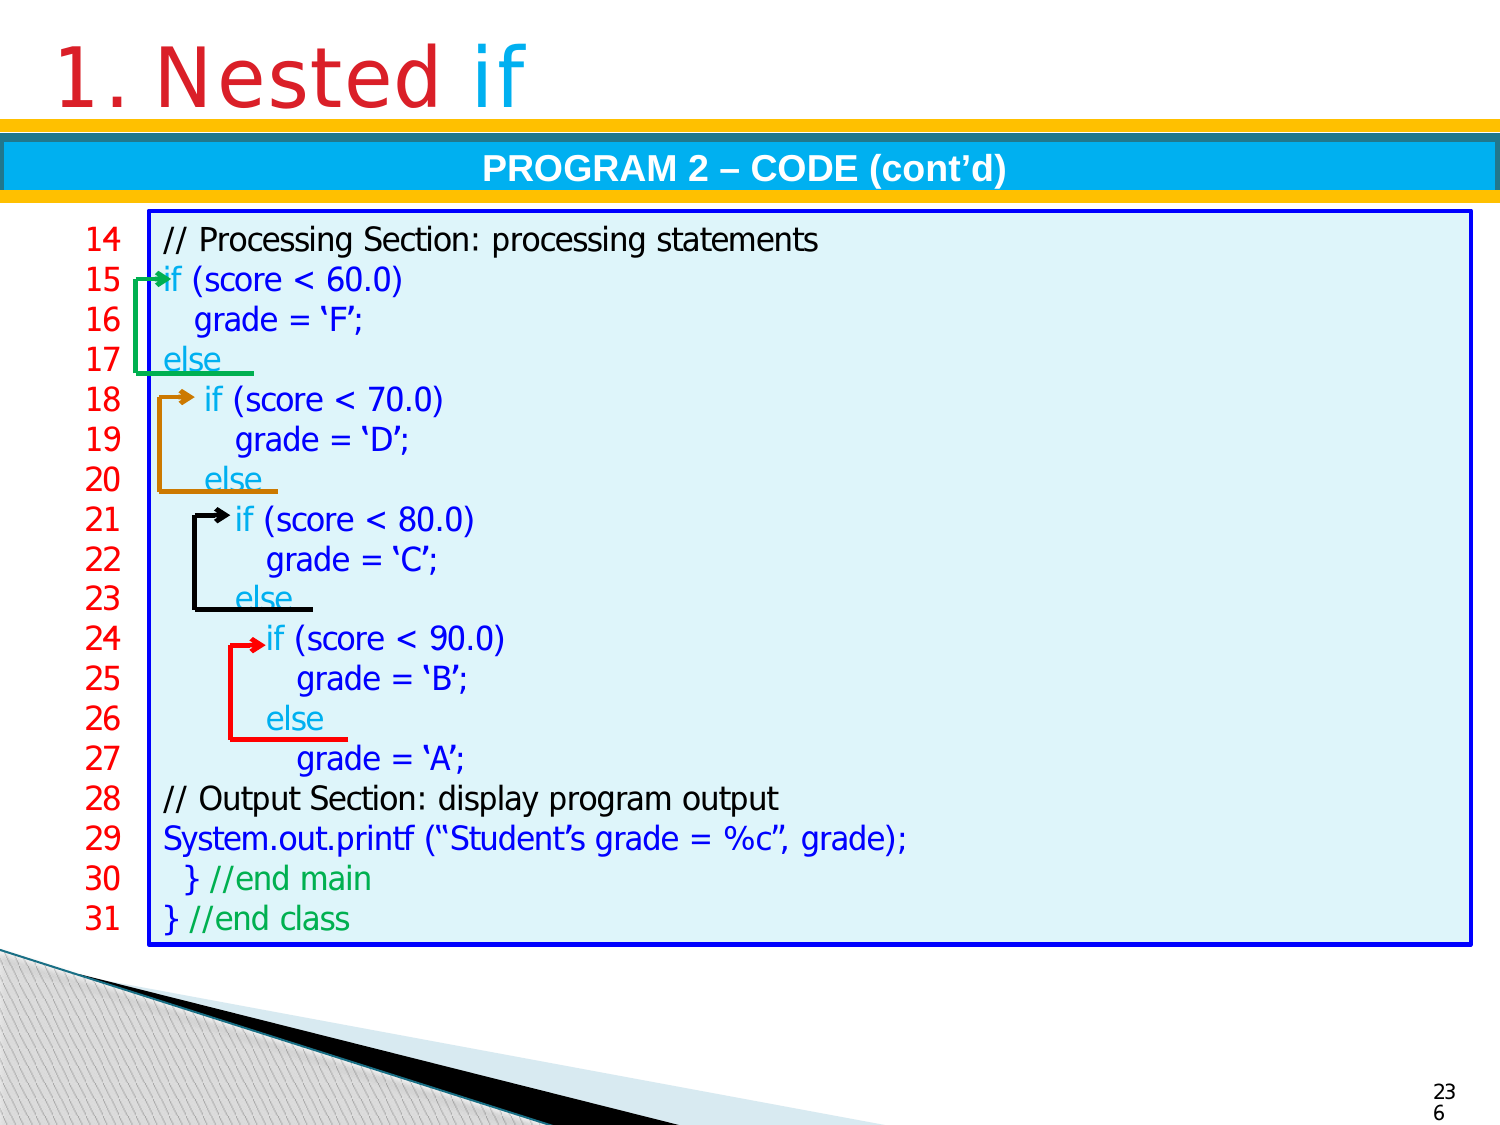

# 1. Nested if
PROGRAM 2 – CODE (cont’d)
14
15
16
17
18
19
20
21
22
23
24
25
26
27
28
29
30
31
// Processing Section: processing statements
if (score < 60.0)
   grade = ‘F’;
else
    if (score < 70.0)
       grade = ‘D’;
    else
       if (score < 80.0)
          grade = ‘C’;
       else
          if (score < 90.0)
             grade = ‘B’;
          else
             grade = ‘A’;
// Output Section: display program output
System.out.printf (“Student’s grade = %c”, grade);
  } //end main
} //end class
236